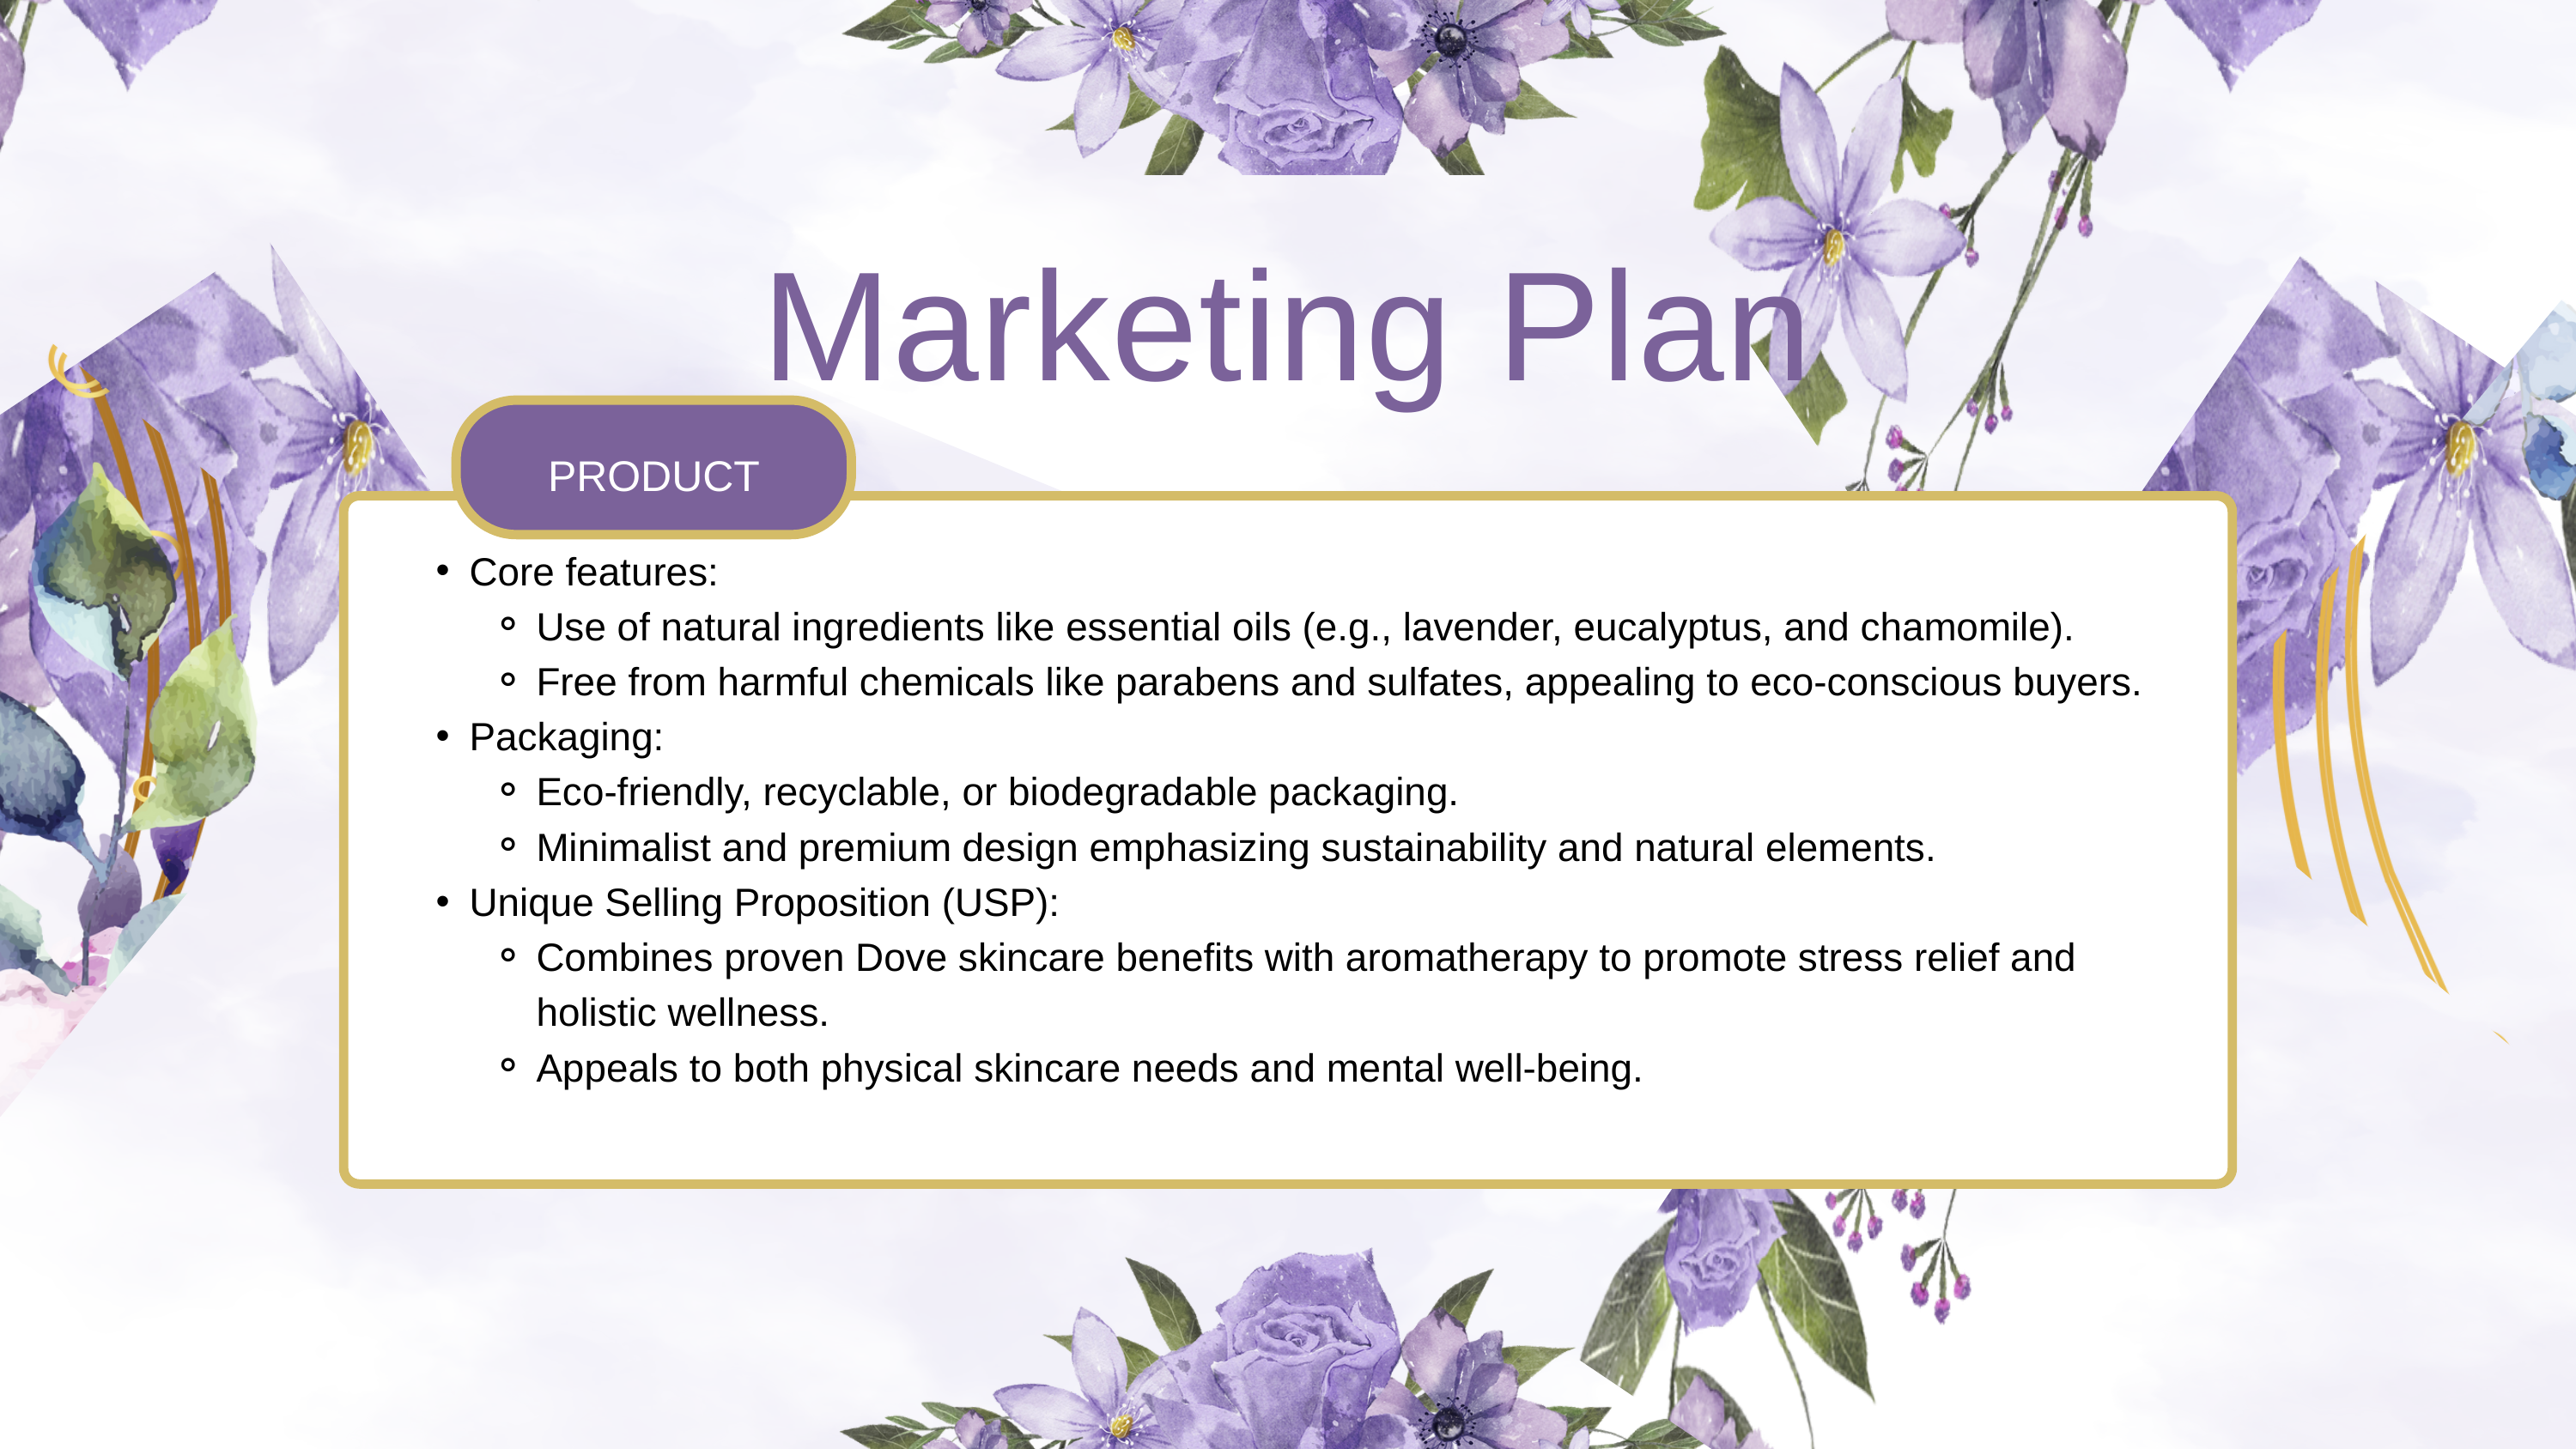

Marketing Plan

PRODUCT

Core features:
Use of natural ingredients like essential oils (e.g., lavender, eucalyptus, and chamomile).
Free from harmful chemicals like parabens and sulfates, appealing to eco-conscious buyers.
Packaging:
Eco-friendly, recyclable, or biodegradable packaging.
Minimalist and premium design emphasizing sustainability and natural elements.
Unique Selling Proposition (USP):
Combines proven Dove skincare benefits with aromatherapy to promote stress relief and holistic wellness.
Appeals to both physical skincare needs and mental well-being.